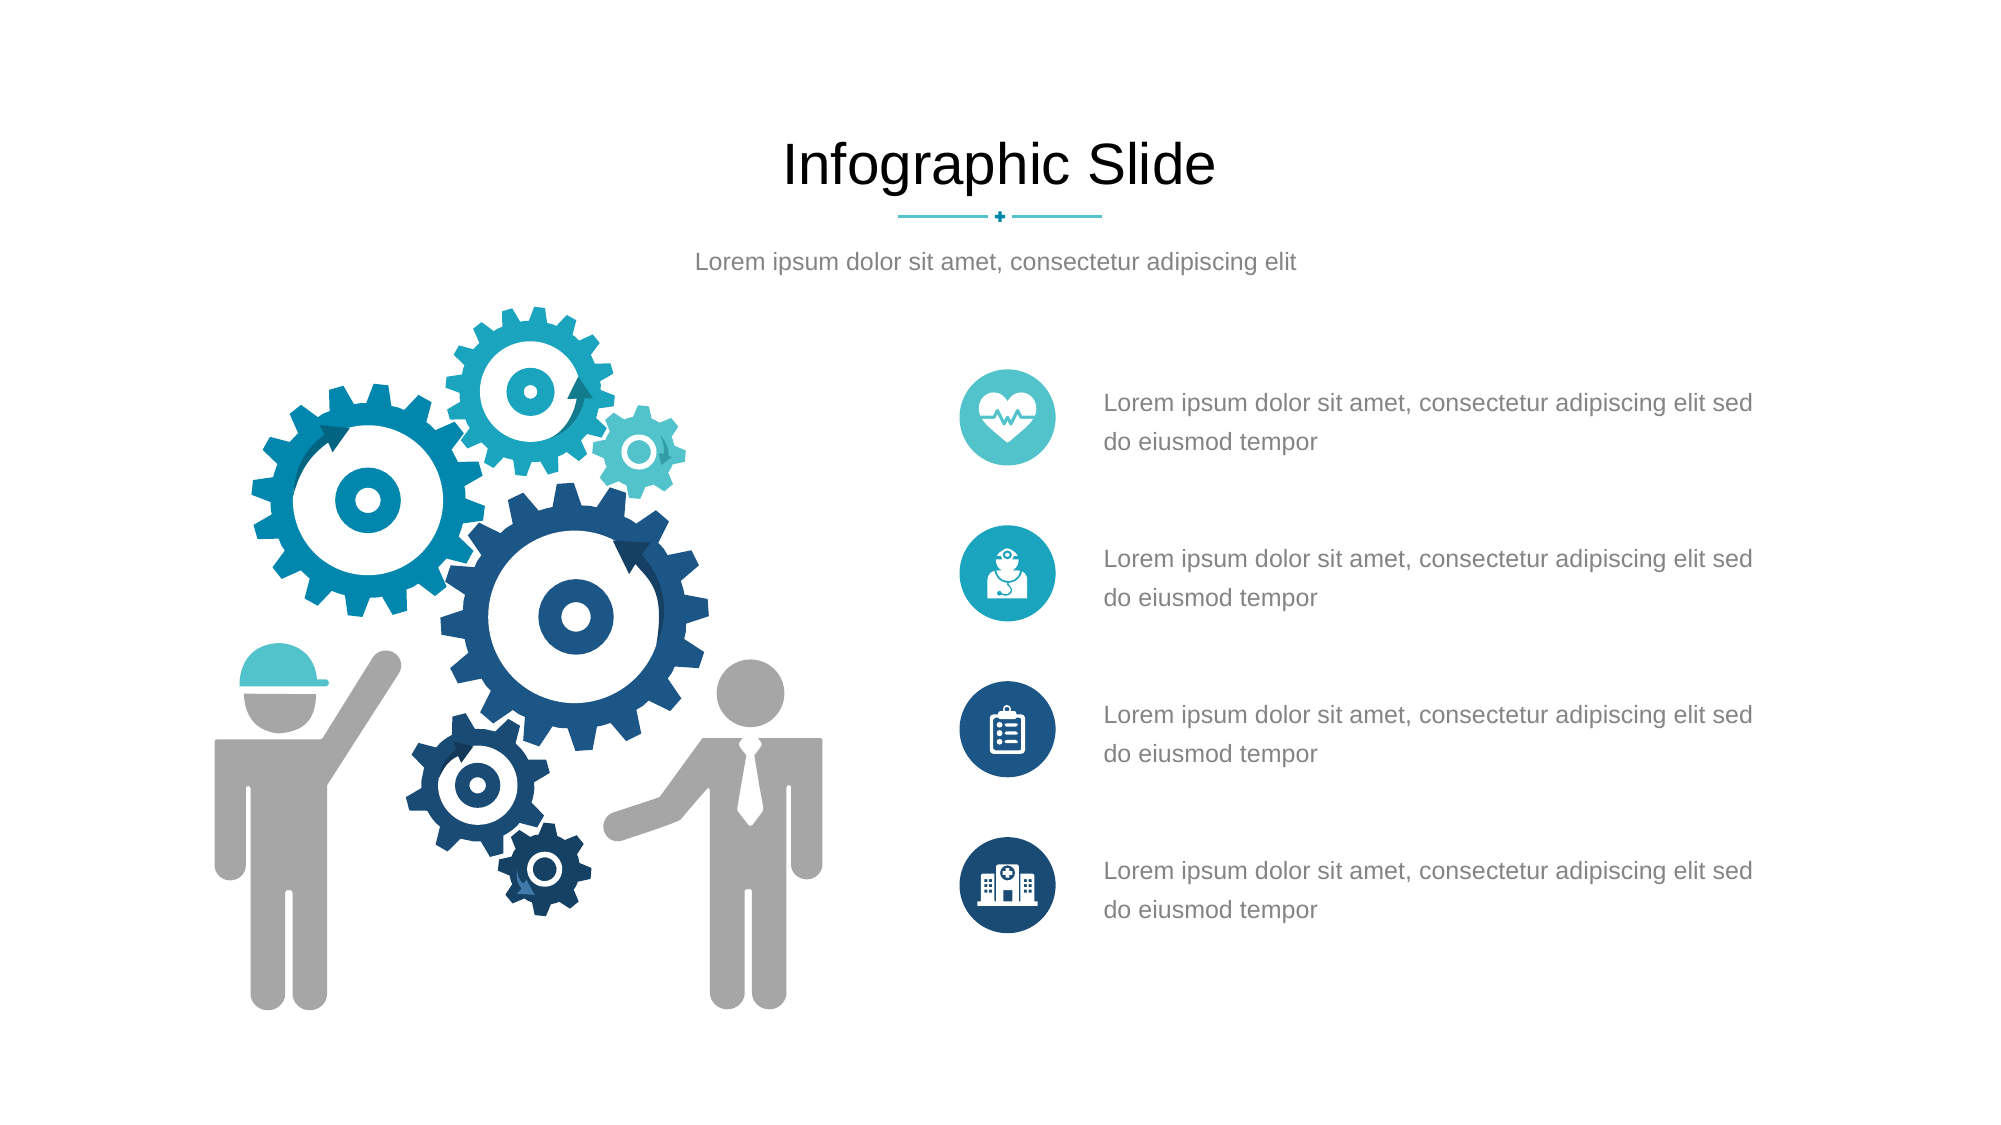

Infographic Slide

Lorem ipsum dolor sit amet, consectetur adipiscing elit

Lorem ipsum dolor sit amet, consectetur adipiscing elit sed do eiusmod tempor

Lorem ipsum dolor sit amet, consectetur adipiscing elit sed do eiusmod tempor

Lorem ipsum dolor sit amet, consectetur adipiscing elit sed do eiusmod tempor

Lorem ipsum dolor sit amet, consectetur adipiscing elit sed do eiusmod tempor